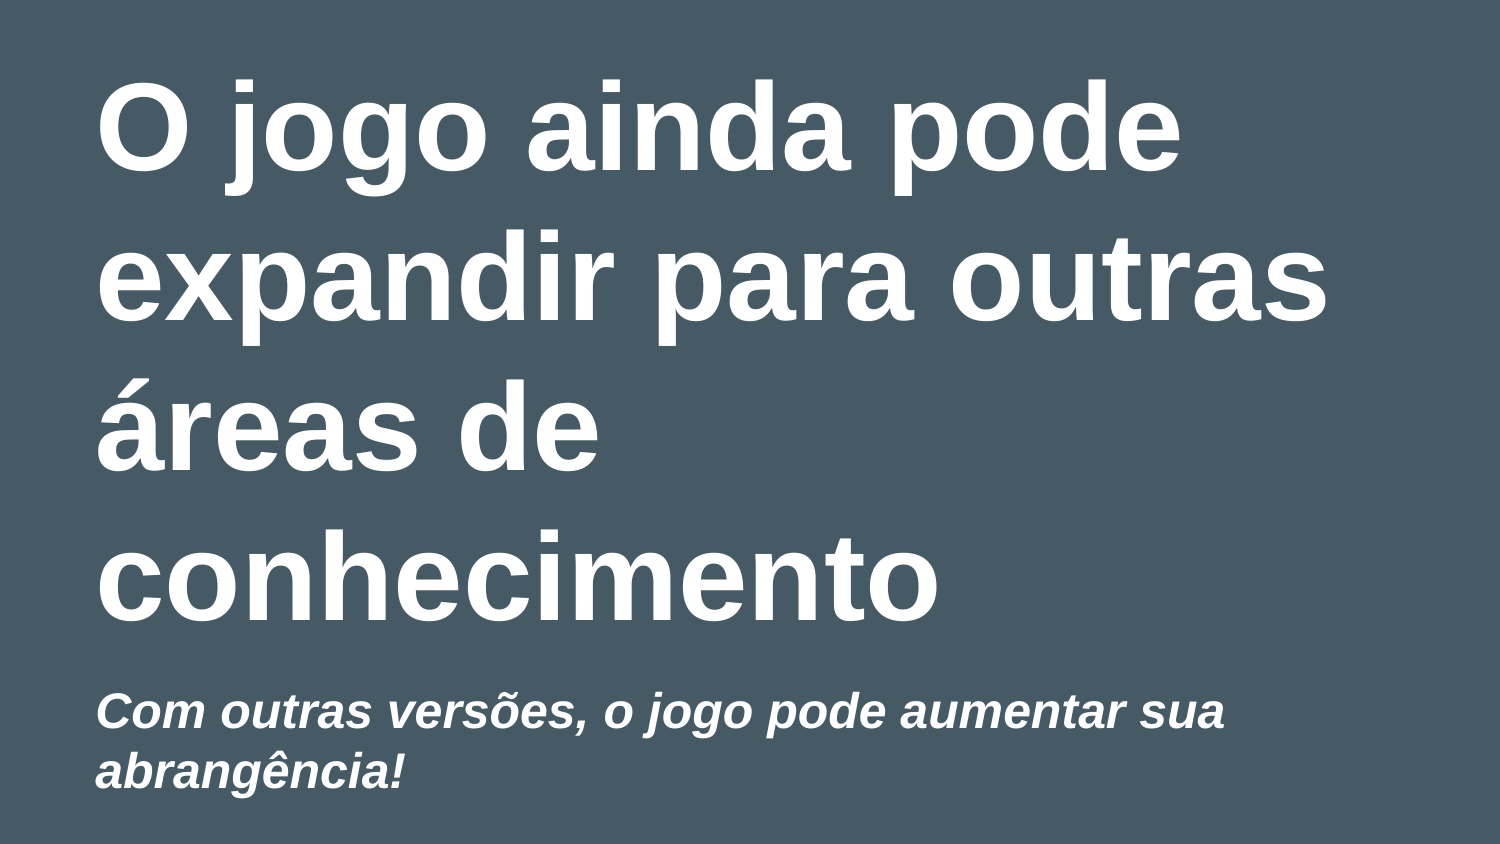

# O jogo ainda pode expandir para outras áreas de conhecimento
Com outras versões, o jogo pode aumentar sua abrangência!